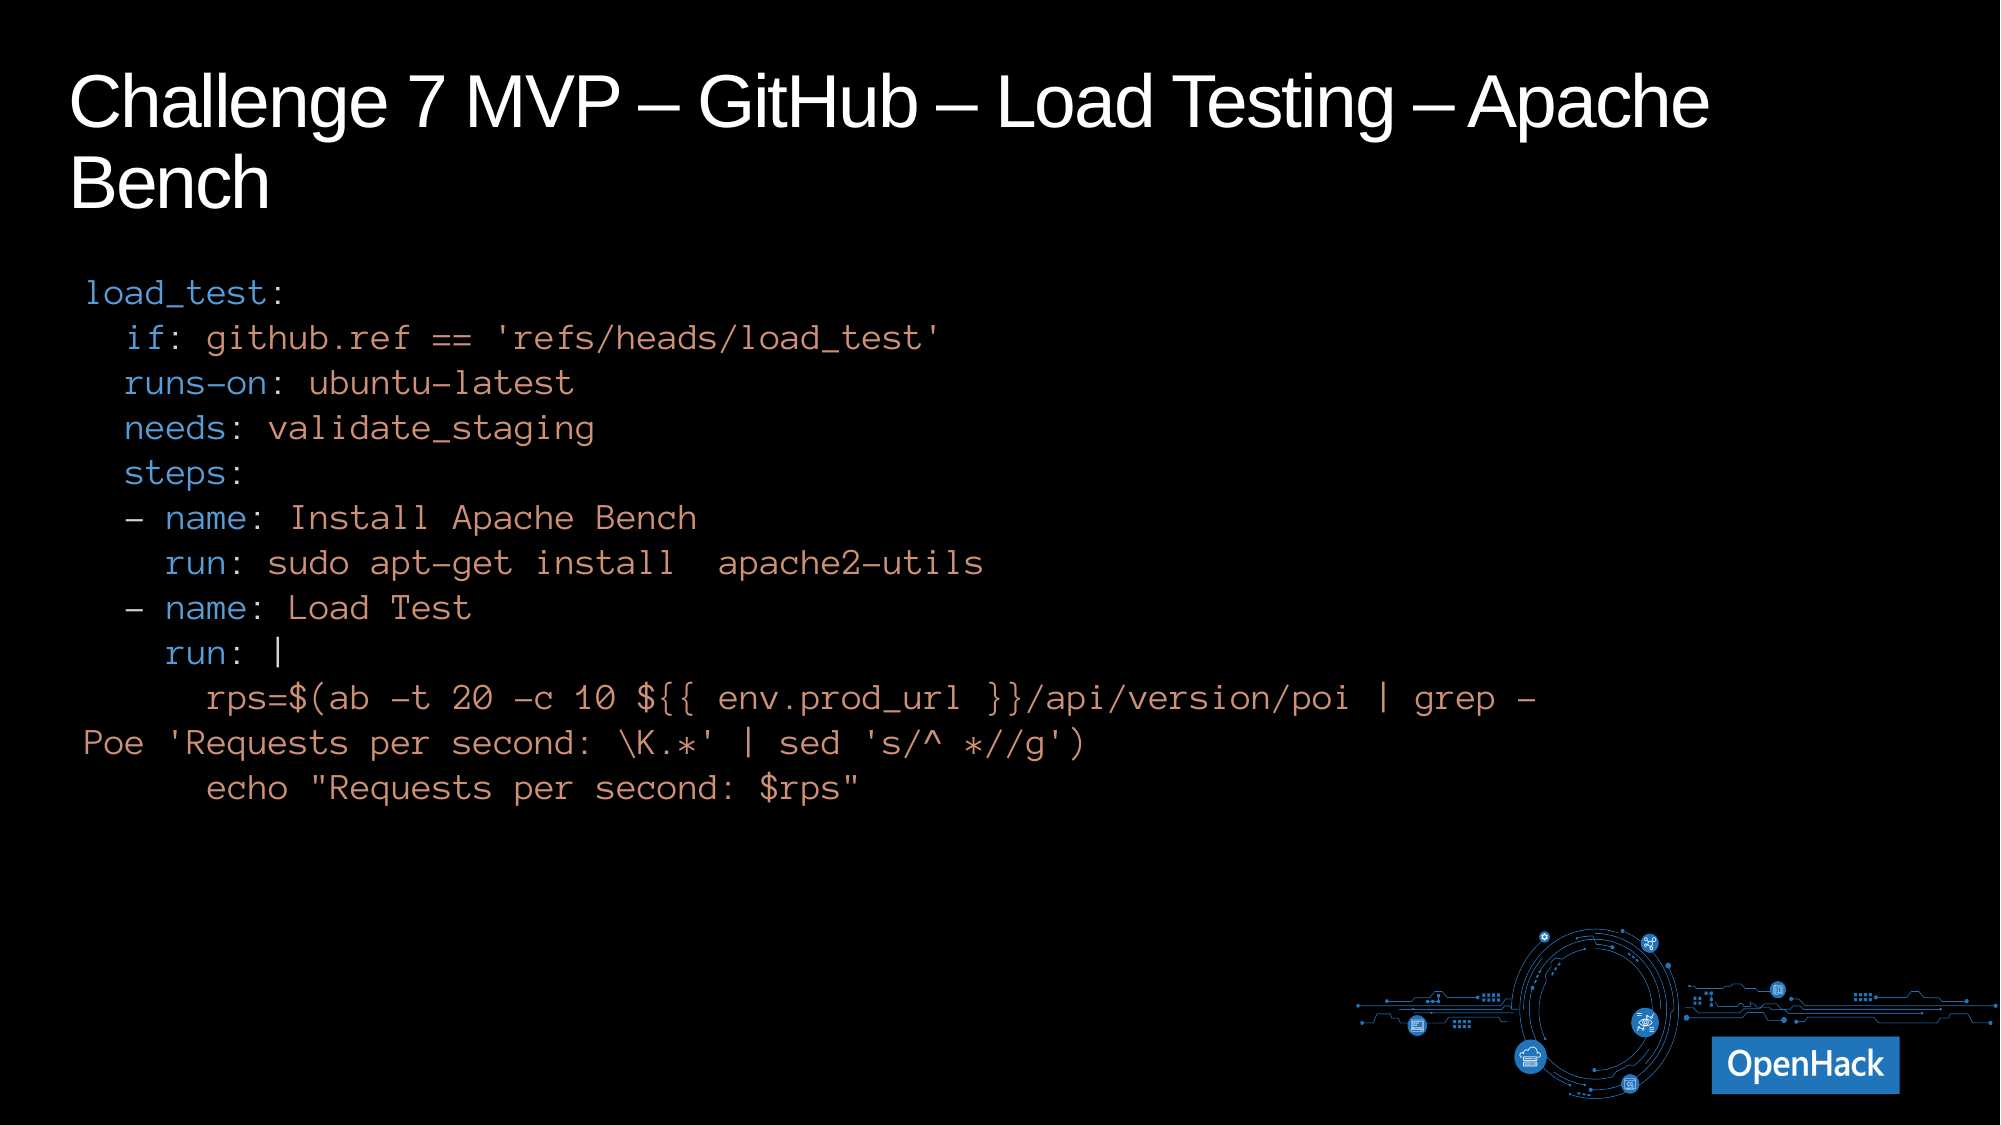

# Challenge 7 MVP – GitHub – Load Testing – Apache Bench
load_test:
  if: github.ref == 'refs/heads/load_test'
  runs-on: ubuntu-latest
  needs: validate_staging
  steps:
  - name: Install Apache Bench
    run: sudo apt-get install  apache2-utils
  - name: Load Test
    run: |
      rps=$(ab -t 20 -c 10 ${{ env.prod_url }}/api/version/poi | grep -Poe 'Requests per second: \K.*' | sed 's/^ *//g')
      echo "Requests per second: $rps"